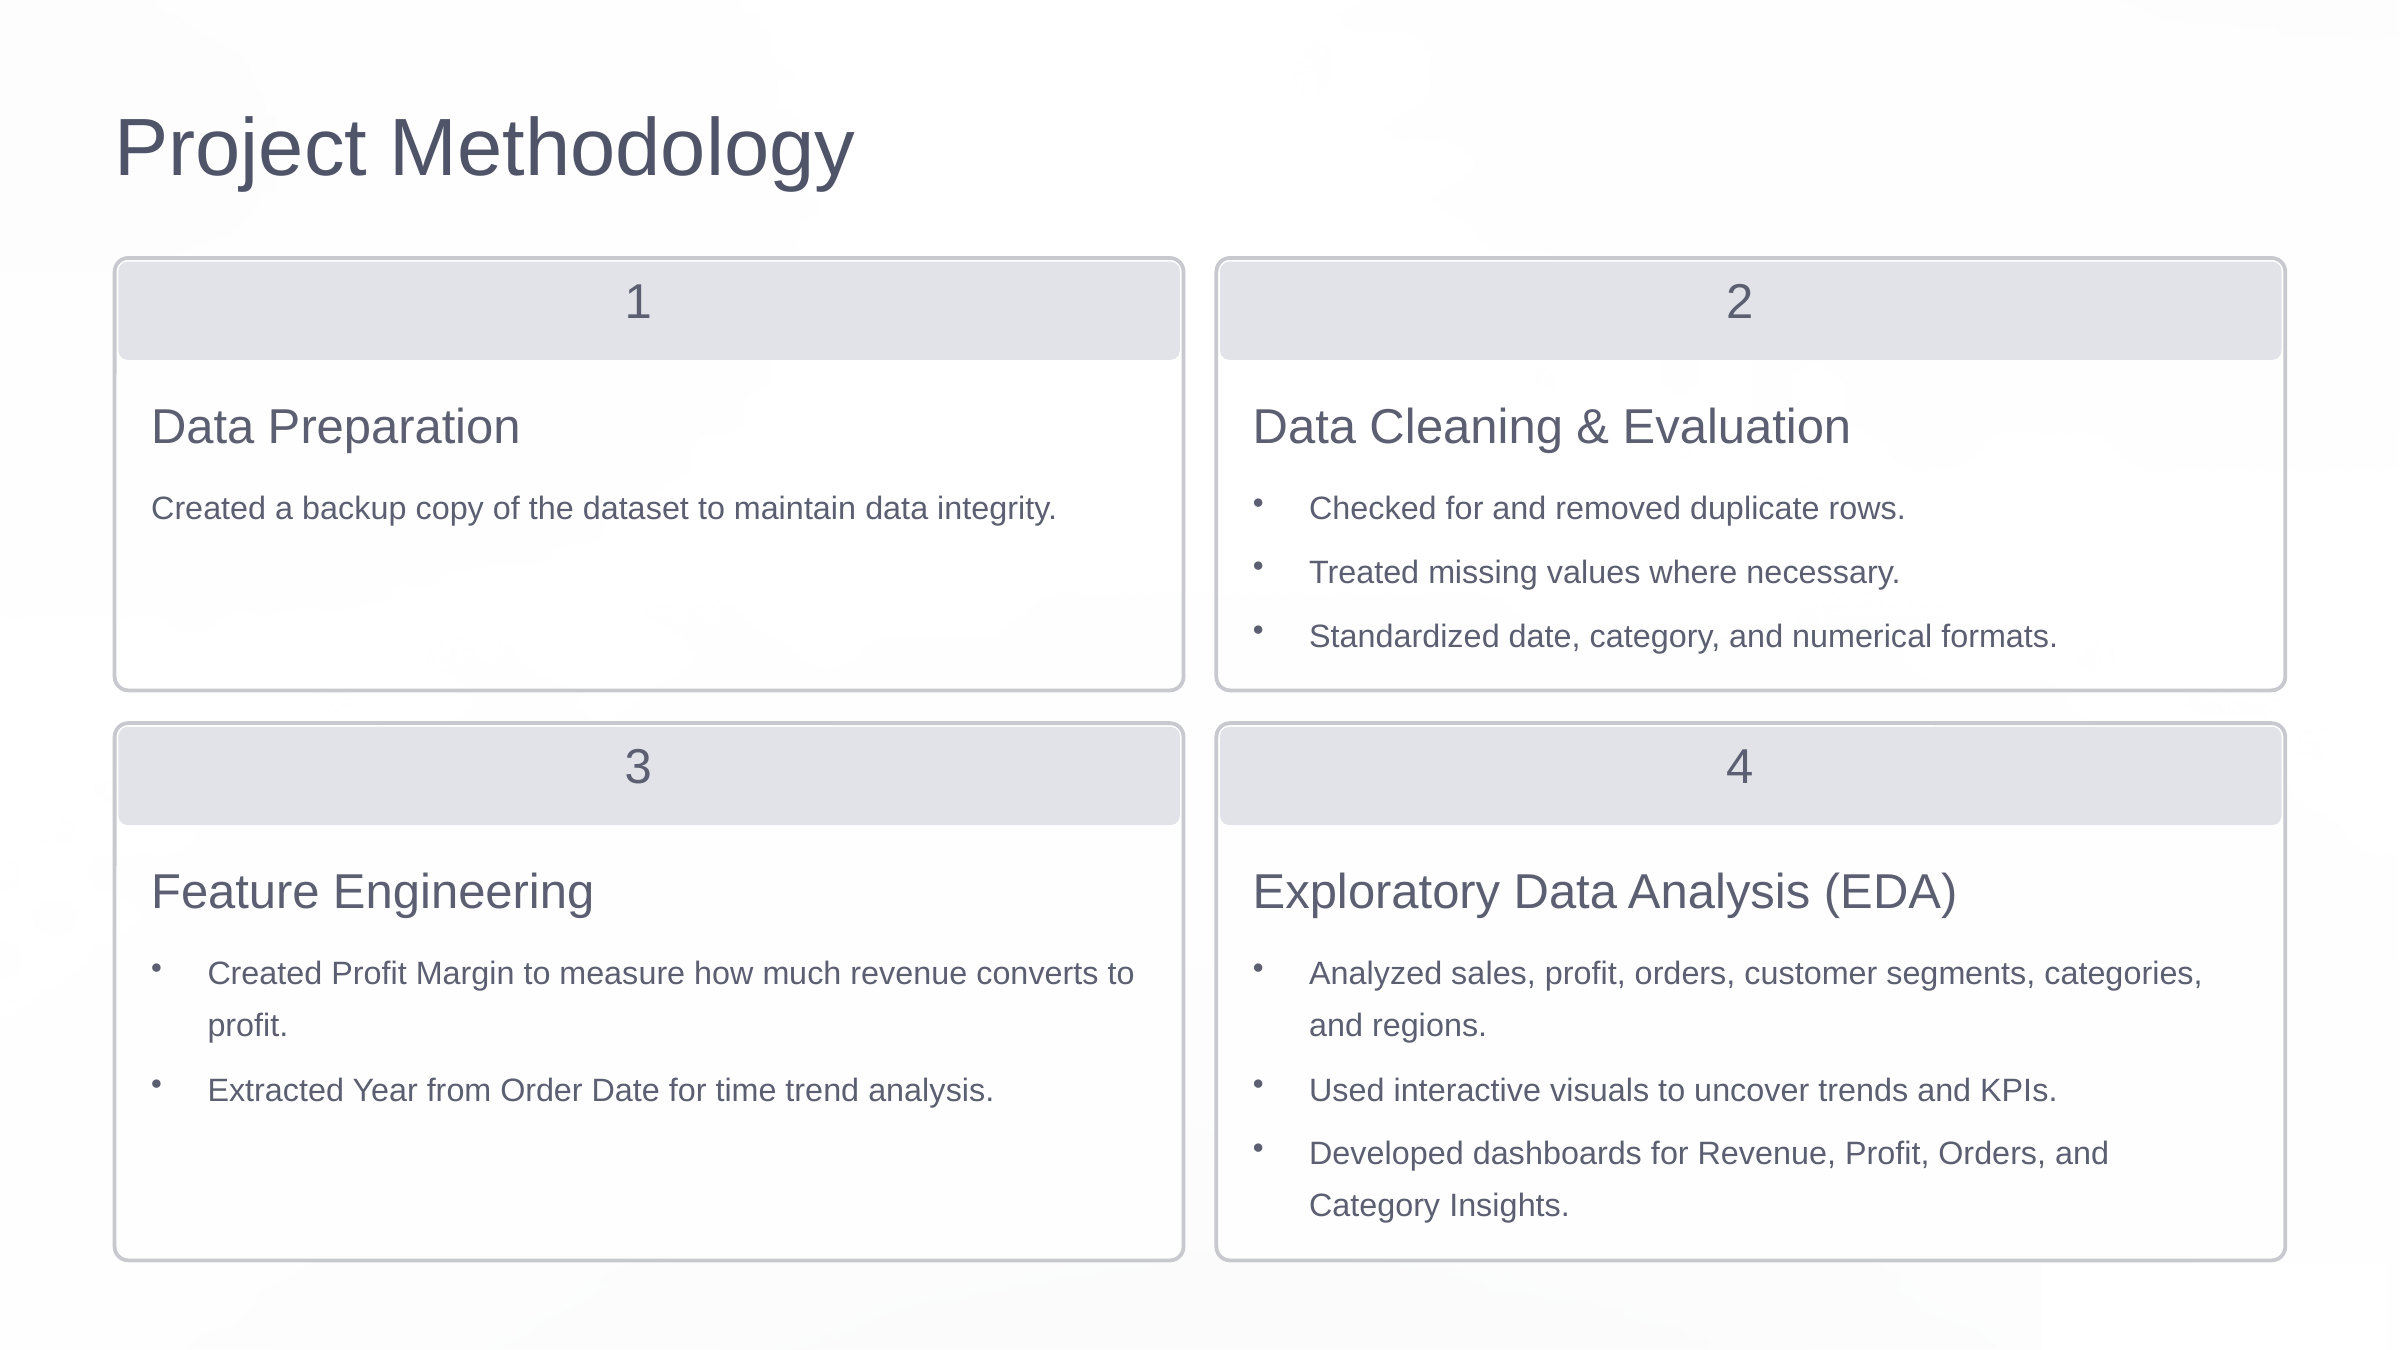

Project Methodology

1
2
Data Preparation
Data Cleaning & Evaluation
Created a backup copy of the dataset to maintain data integrity.
Checked for and removed duplicate rows.
Treated missing values where necessary.
Standardized date, category, and numerical formats.

3
4
Feature Engineering
Exploratory Data Analysis (EDA)
Created Profit Margin to measure how much revenue converts to profit.
Analyzed sales, profit, orders, customer segments, categories, and regions.
Extracted Year from Order Date for time trend analysis.
Used interactive visuals to uncover trends and KPIs.
Developed dashboards for Revenue, Profit, Orders, and Category Insights.